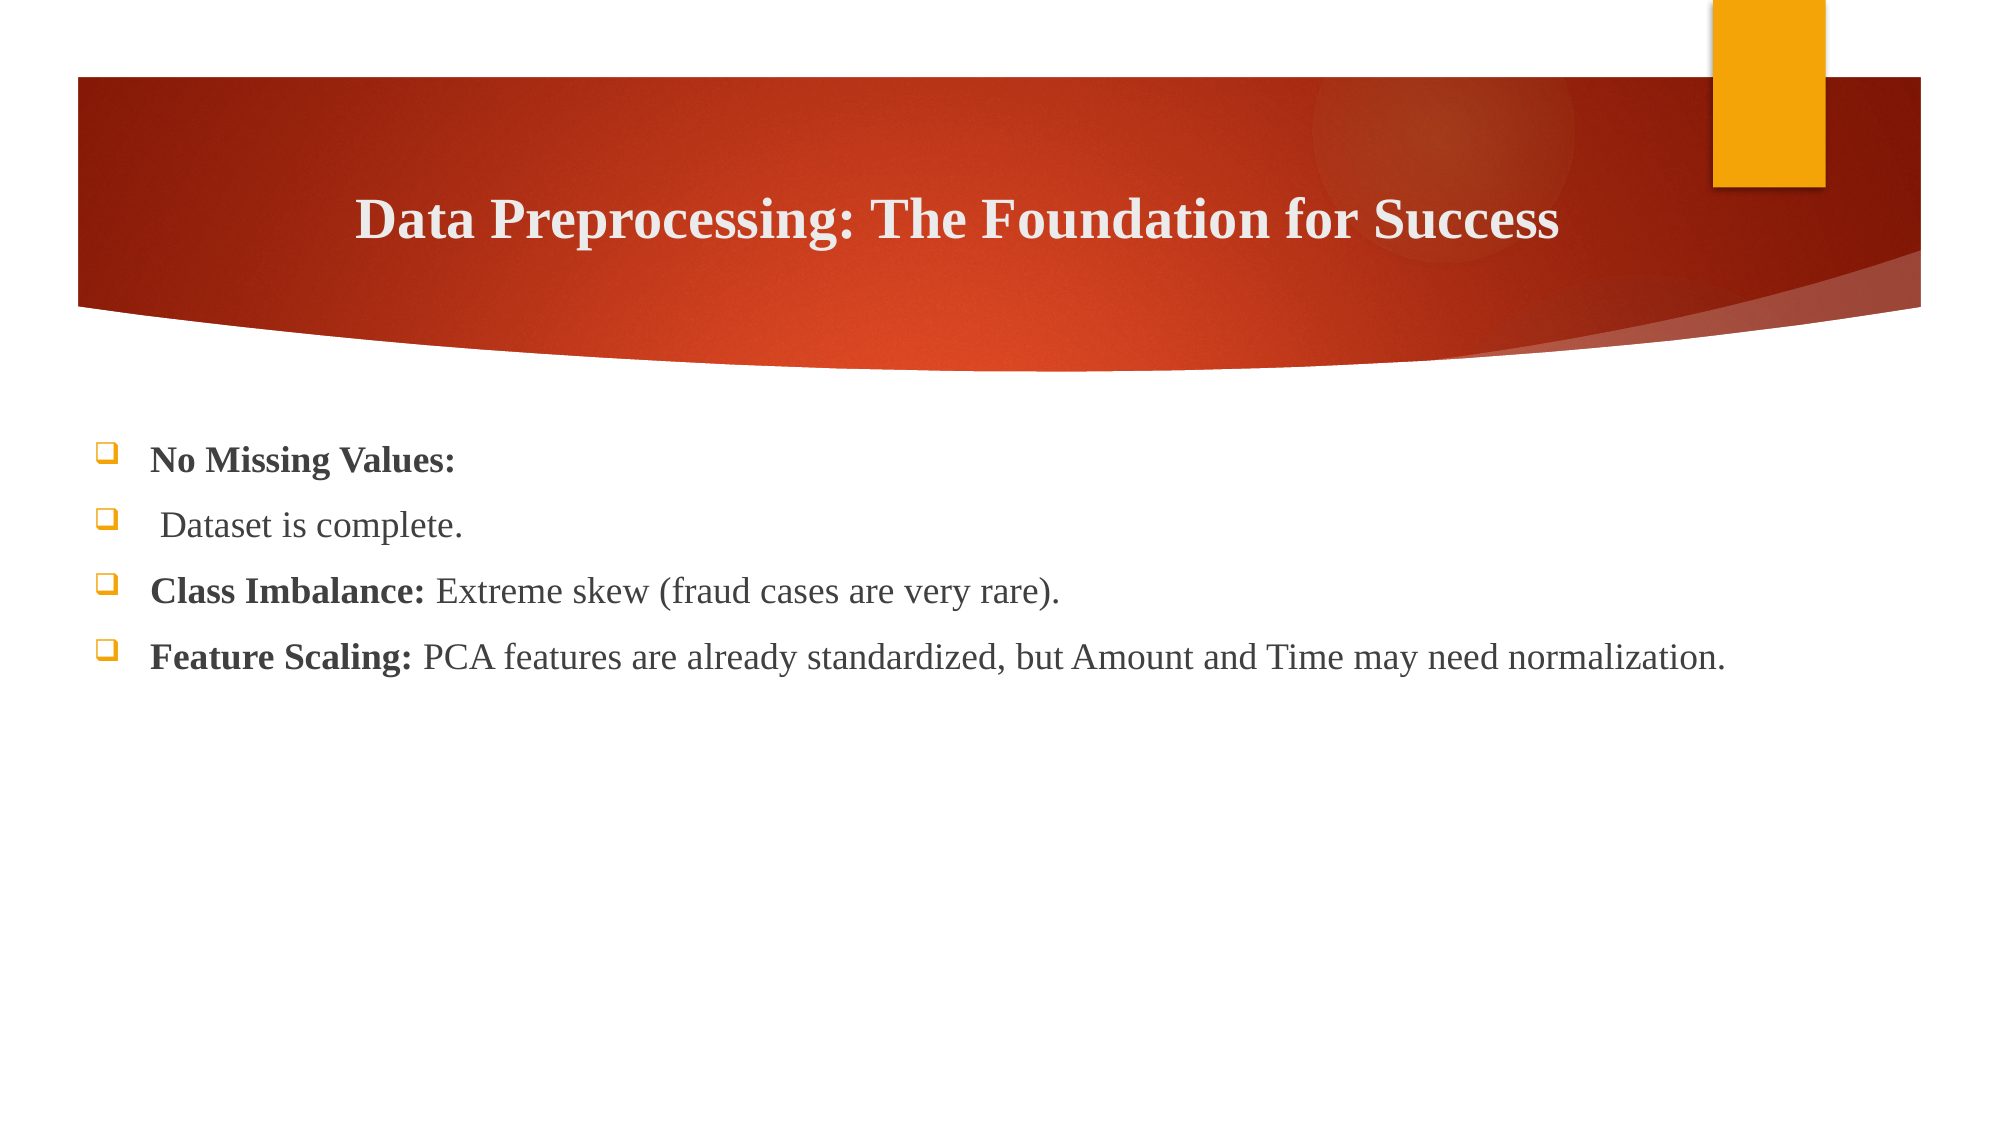

# Data Preprocessing: The Foundation for Success
No Missing Values:
 Dataset is complete.
Class Imbalance: Extreme skew (fraud cases are very rare).
Feature Scaling: PCA features are already standardized, but Amount and Time may need normalization.